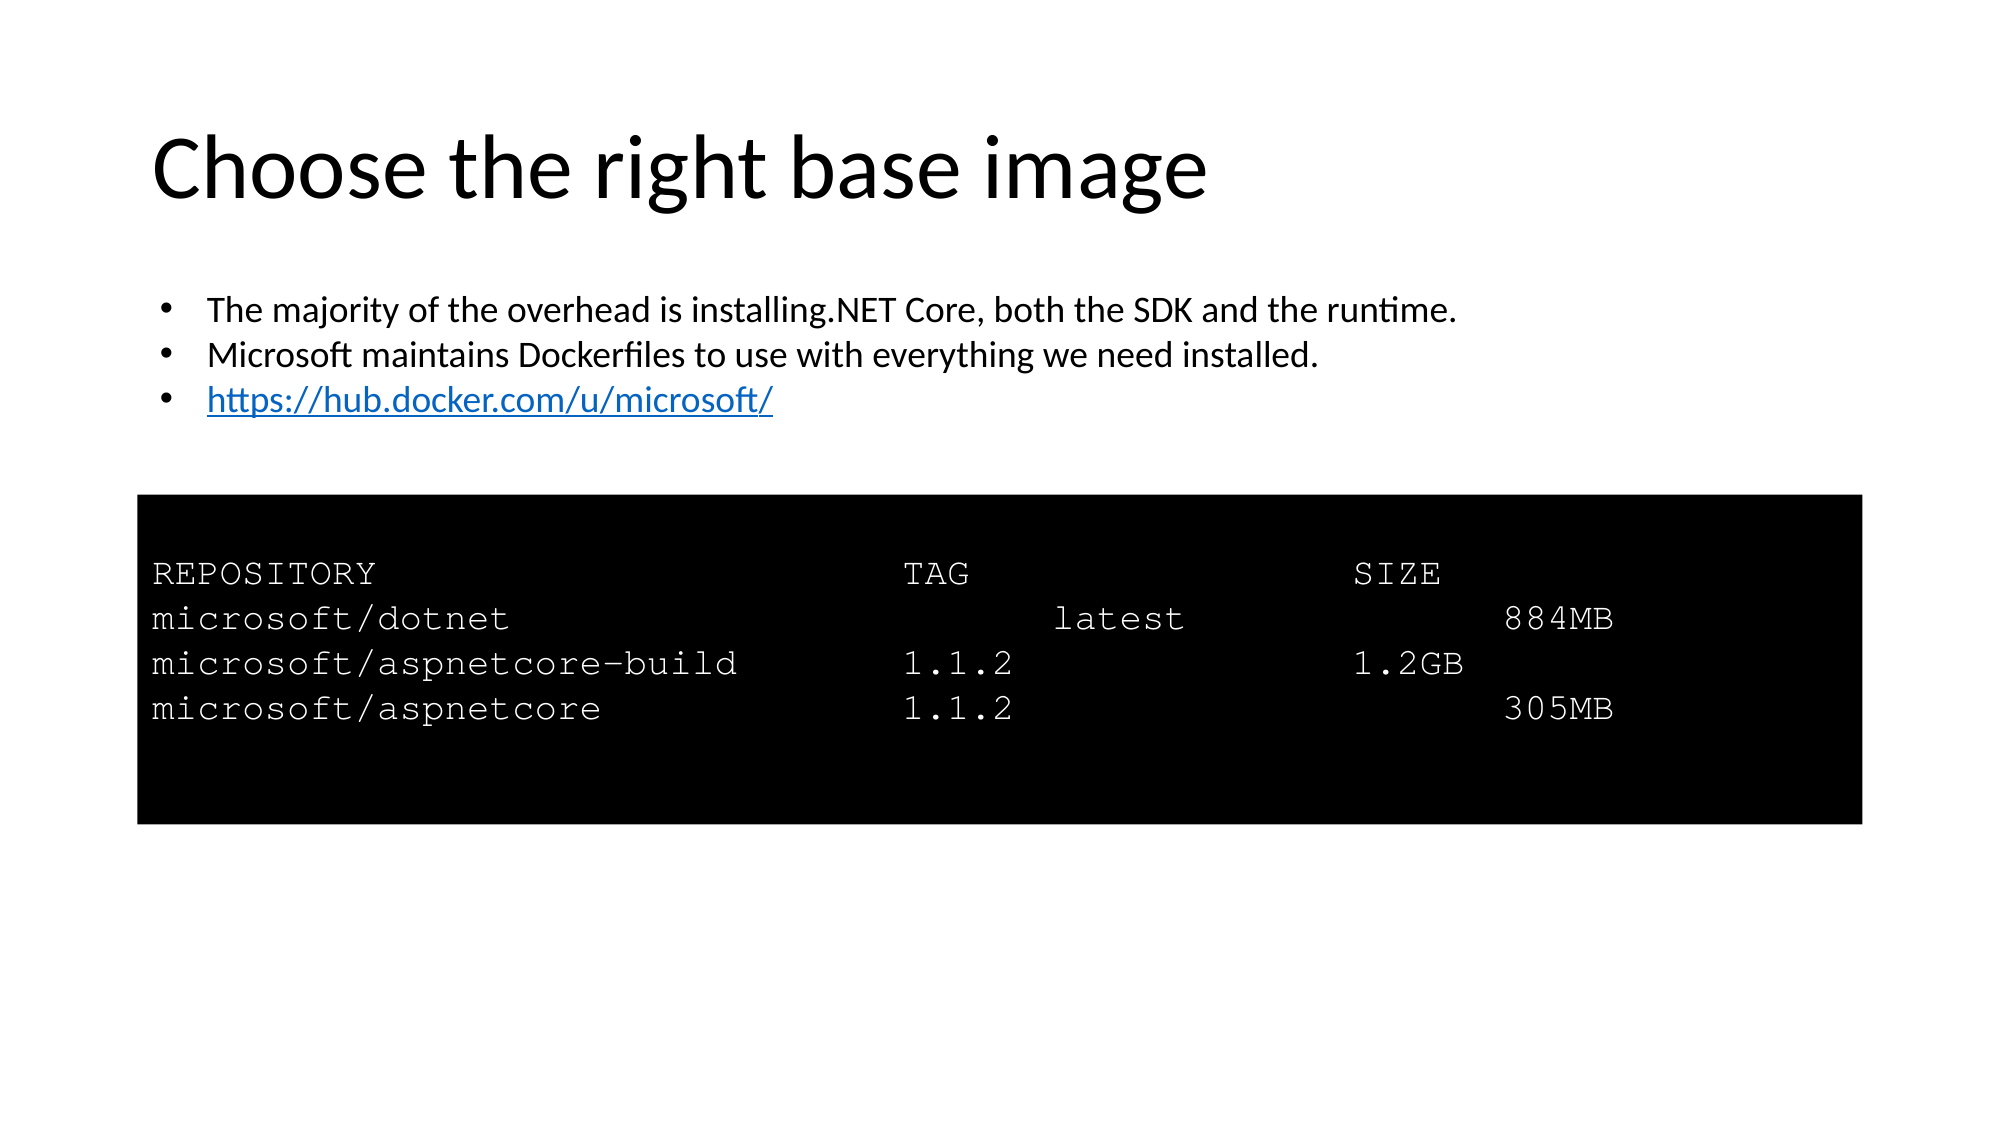

# Choose the right base image
The majority of the overhead is installing.NET Core, both the SDK and the runtime.
Microsoft maintains Dockerfiles to use with everything we need installed.
https://hub.docker.com/u/microsoft/

REPOSITORY				TAG			SIZE
microsoft/dotnet    			latest        	884MB
microsoft/aspnetcore-build   	1.1.2               1.2GB
microsoft/aspnetcore         	1.1.2               	305MB